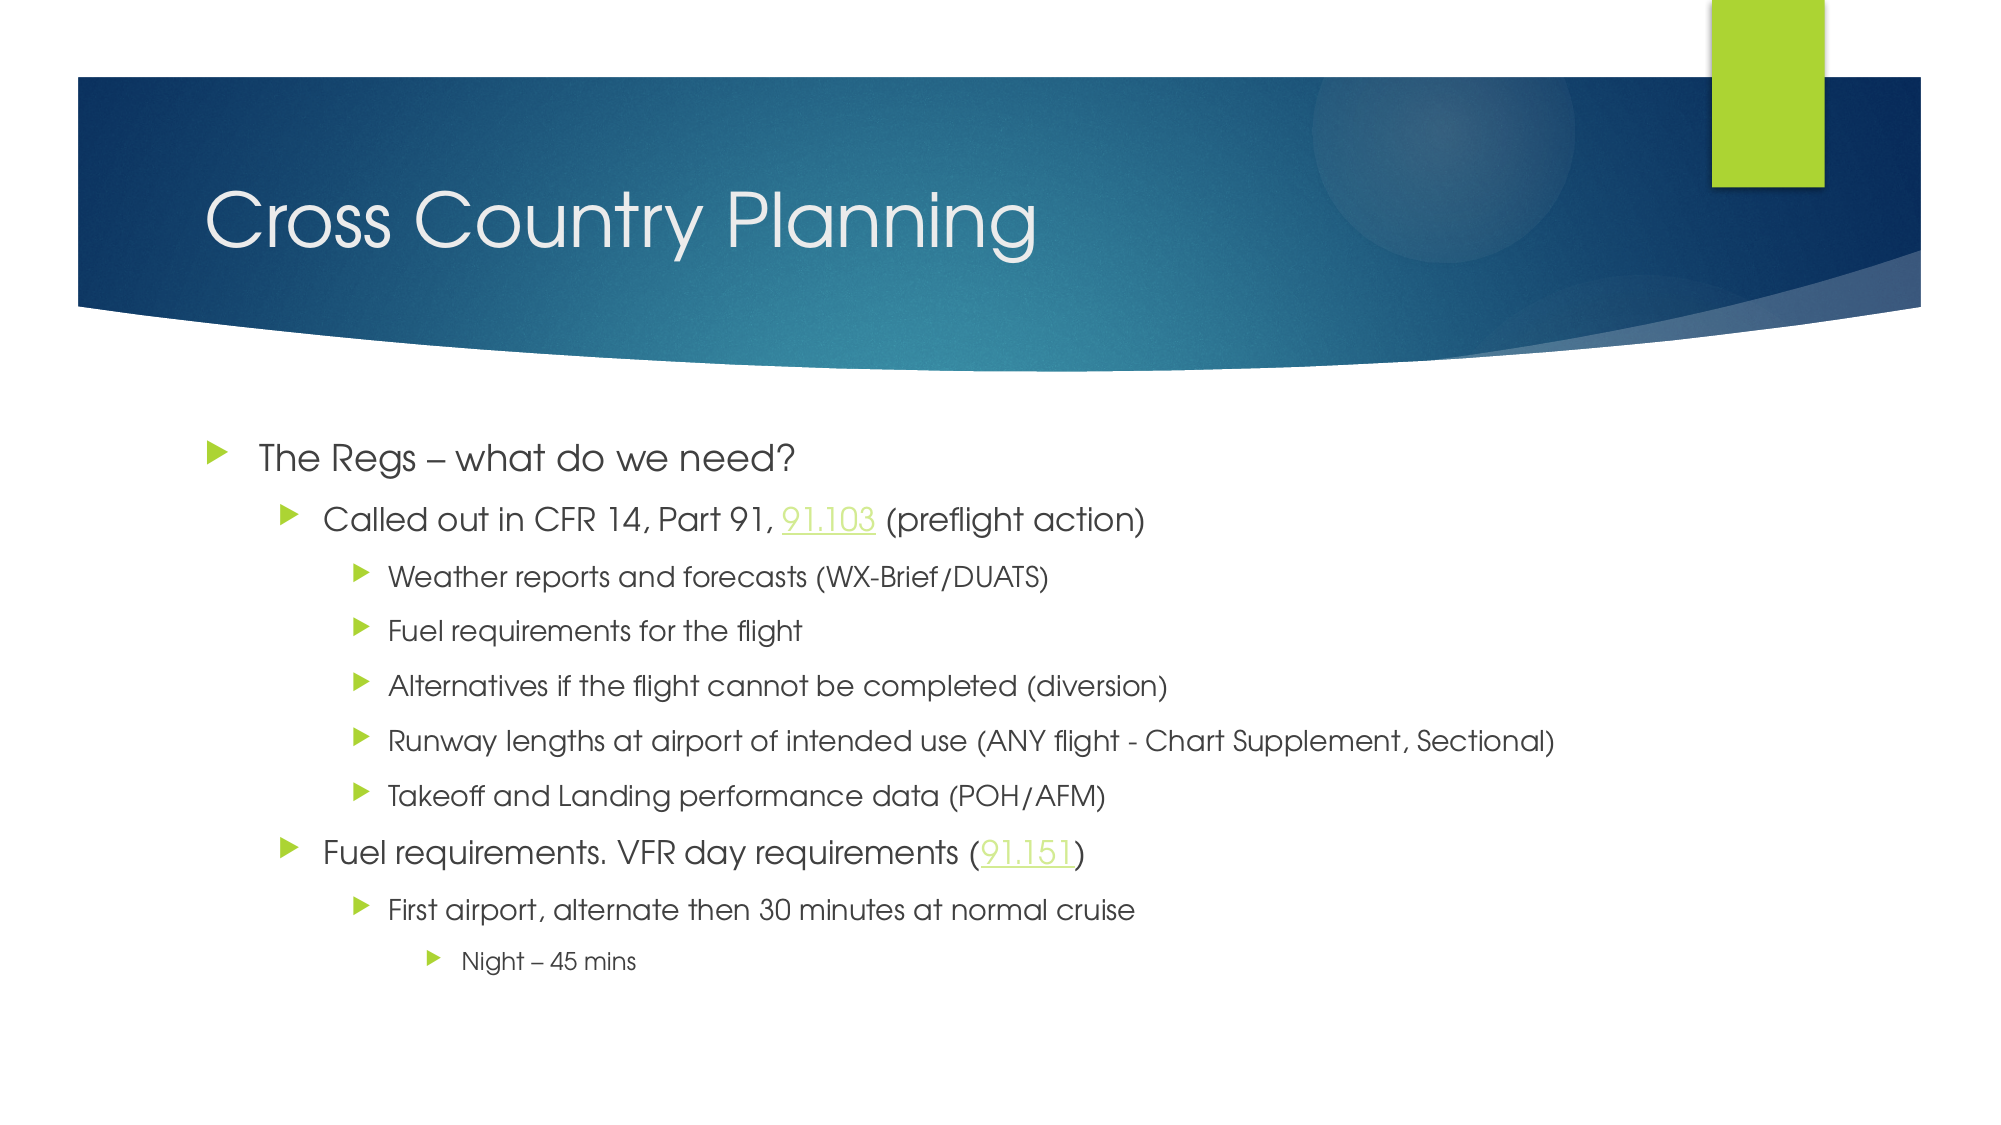

# Cross Country Planning
The Regs – what do we need?
Called out in CFR 14, Part 91, 91.103 (preflight action)
Weather reports and forecasts (WX-Brief/DUATS)
Fuel requirements for the flight
Alternatives if the flight cannot be completed (diversion)
Runway lengths at airport of intended use (ANY flight - Chart Supplement, Sectional)
Takeoff and Landing performance data (POH/AFM)
Fuel requirements. VFR day requirements (91.151)
First airport, alternate then 30 minutes at normal cruise
Night – 45 mins